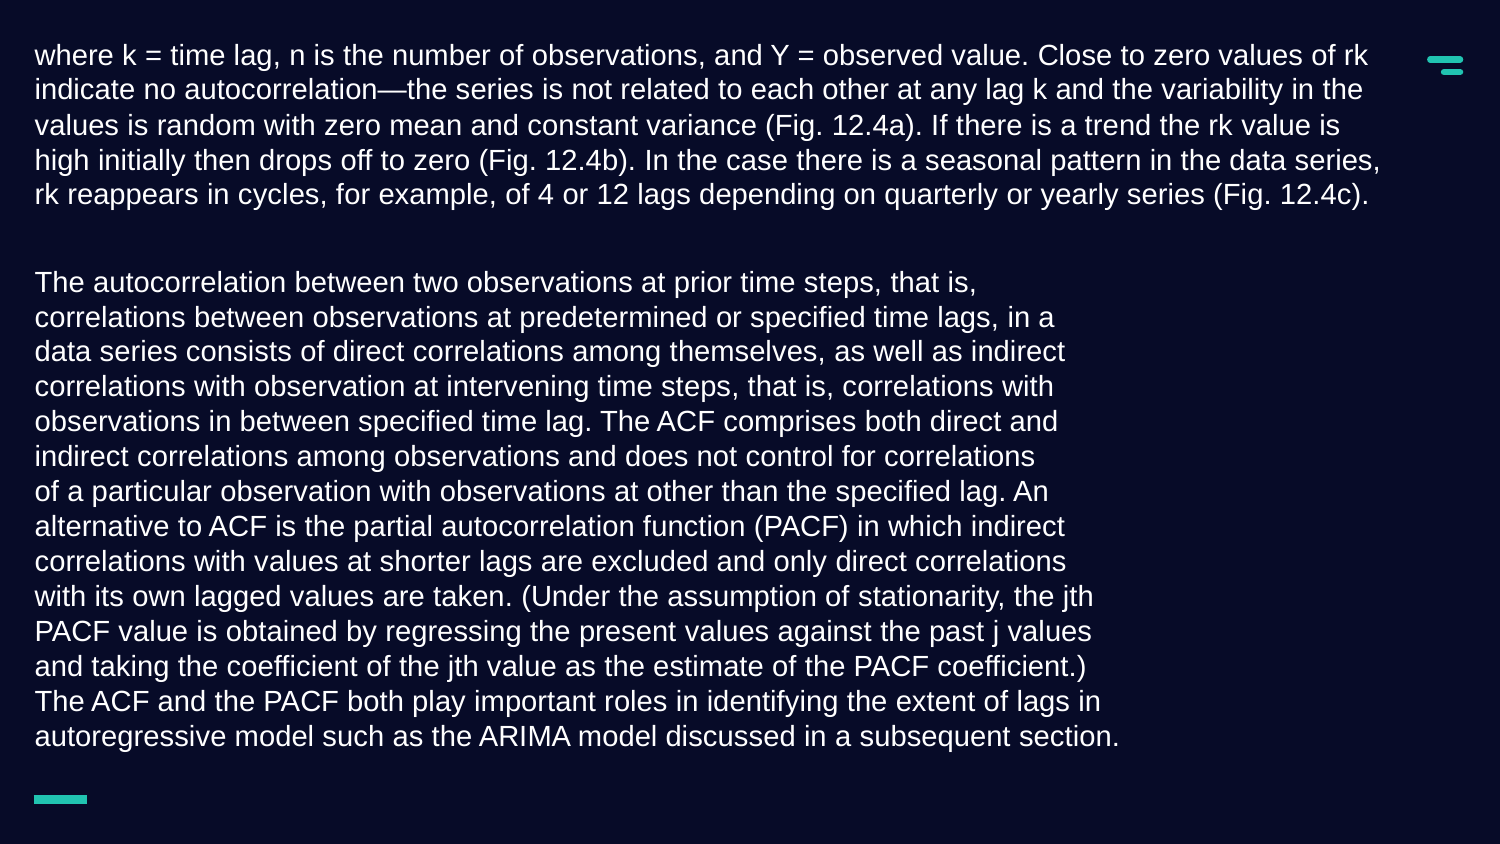

where k = time lag, n is the number of observations, and Y = observed value. Close to zero values of rk indicate no autocorrelation—the series is not related to each other at any lag k and the variability in the values is random with zero mean and constant variance (Fig. 12.4a). If there is a trend the rk value is high initially then drops off to zero (Fig. 12.4b). In the case there is a seasonal pattern in the data series, rk reappears in cycles, for example, of 4 or 12 lags depending on quarterly or yearly series (Fig. 12.4c).
The autocorrelation between two observations at prior time steps, that is,
correlations between observations at predetermined or specified time lags, in a
data series consists of direct correlations among themselves, as well as indirect
correlations with observation at intervening time steps, that is, correlations with
observations in between specified time lag. The ACF comprises both direct and
indirect correlations among observations and does not control for correlations
of a particular observation with observations at other than the specified lag. An
alternative to ACF is the partial autocorrelation function (PACF) in which indirect
correlations with values at shorter lags are excluded and only direct correlations
with its own lagged values are taken. (Under the assumption of stationarity, the jth
PACF value is obtained by regressing the present values against the past j values
and taking the coefficient of the jth value as the estimate of the PACF coefficient.)
The ACF and the PACF both play important roles in identifying the extent of lags in
autoregressive model such as the ARIMA model discussed in a subsequent section.